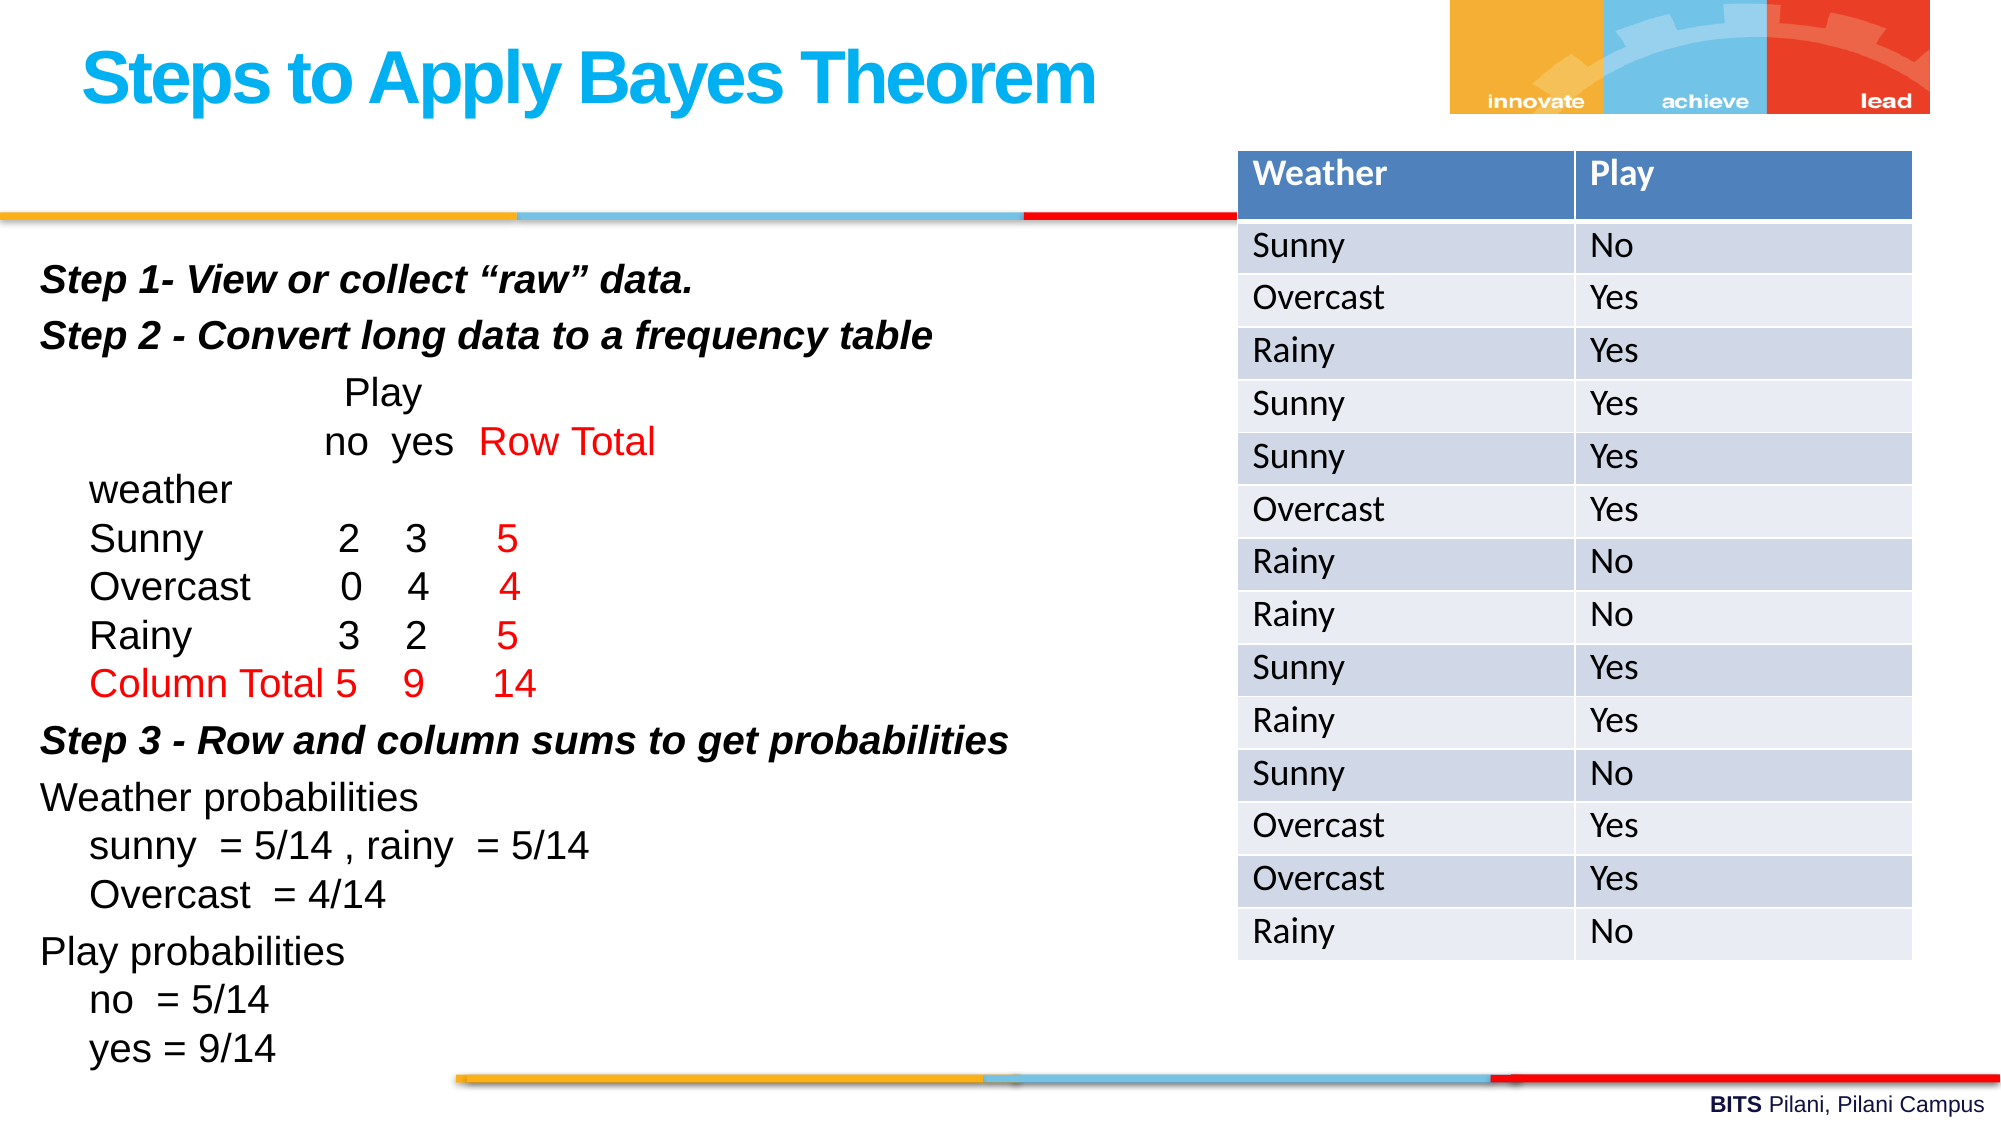

Steps to Apply Bayes Theorem

| Weather | Play |
| --- | --- |
| Sunny | No |
| Overcast | Yes |
| Rainy | Yes |
| Sunny | Yes |
| Sunny | Yes |
| Overcast | Yes |
| Rainy | No |
| Rainy | No |
| Sunny | Yes |
| Rainy | Yes |
| Sunny | No |
| Overcast | Yes |
| Overcast | Yes |
| Rainy | No |
Step 1- View or collect “raw” data.
Step 2 - Convert long data to a frequency table
                           Play
                     no  yes  Row Total
weather
Sunny            2    3      5
Overcast        0    4      4
Rainy             3    2      5
Column Total 5    9      14
Step 3 - Row and column sums to get probabilities
Weather probabilities
sunny  = 5/14 , rainy  = 5/14
Overcast  = 4/14
Play probabilities
no  = 5/14
yes = 9/14